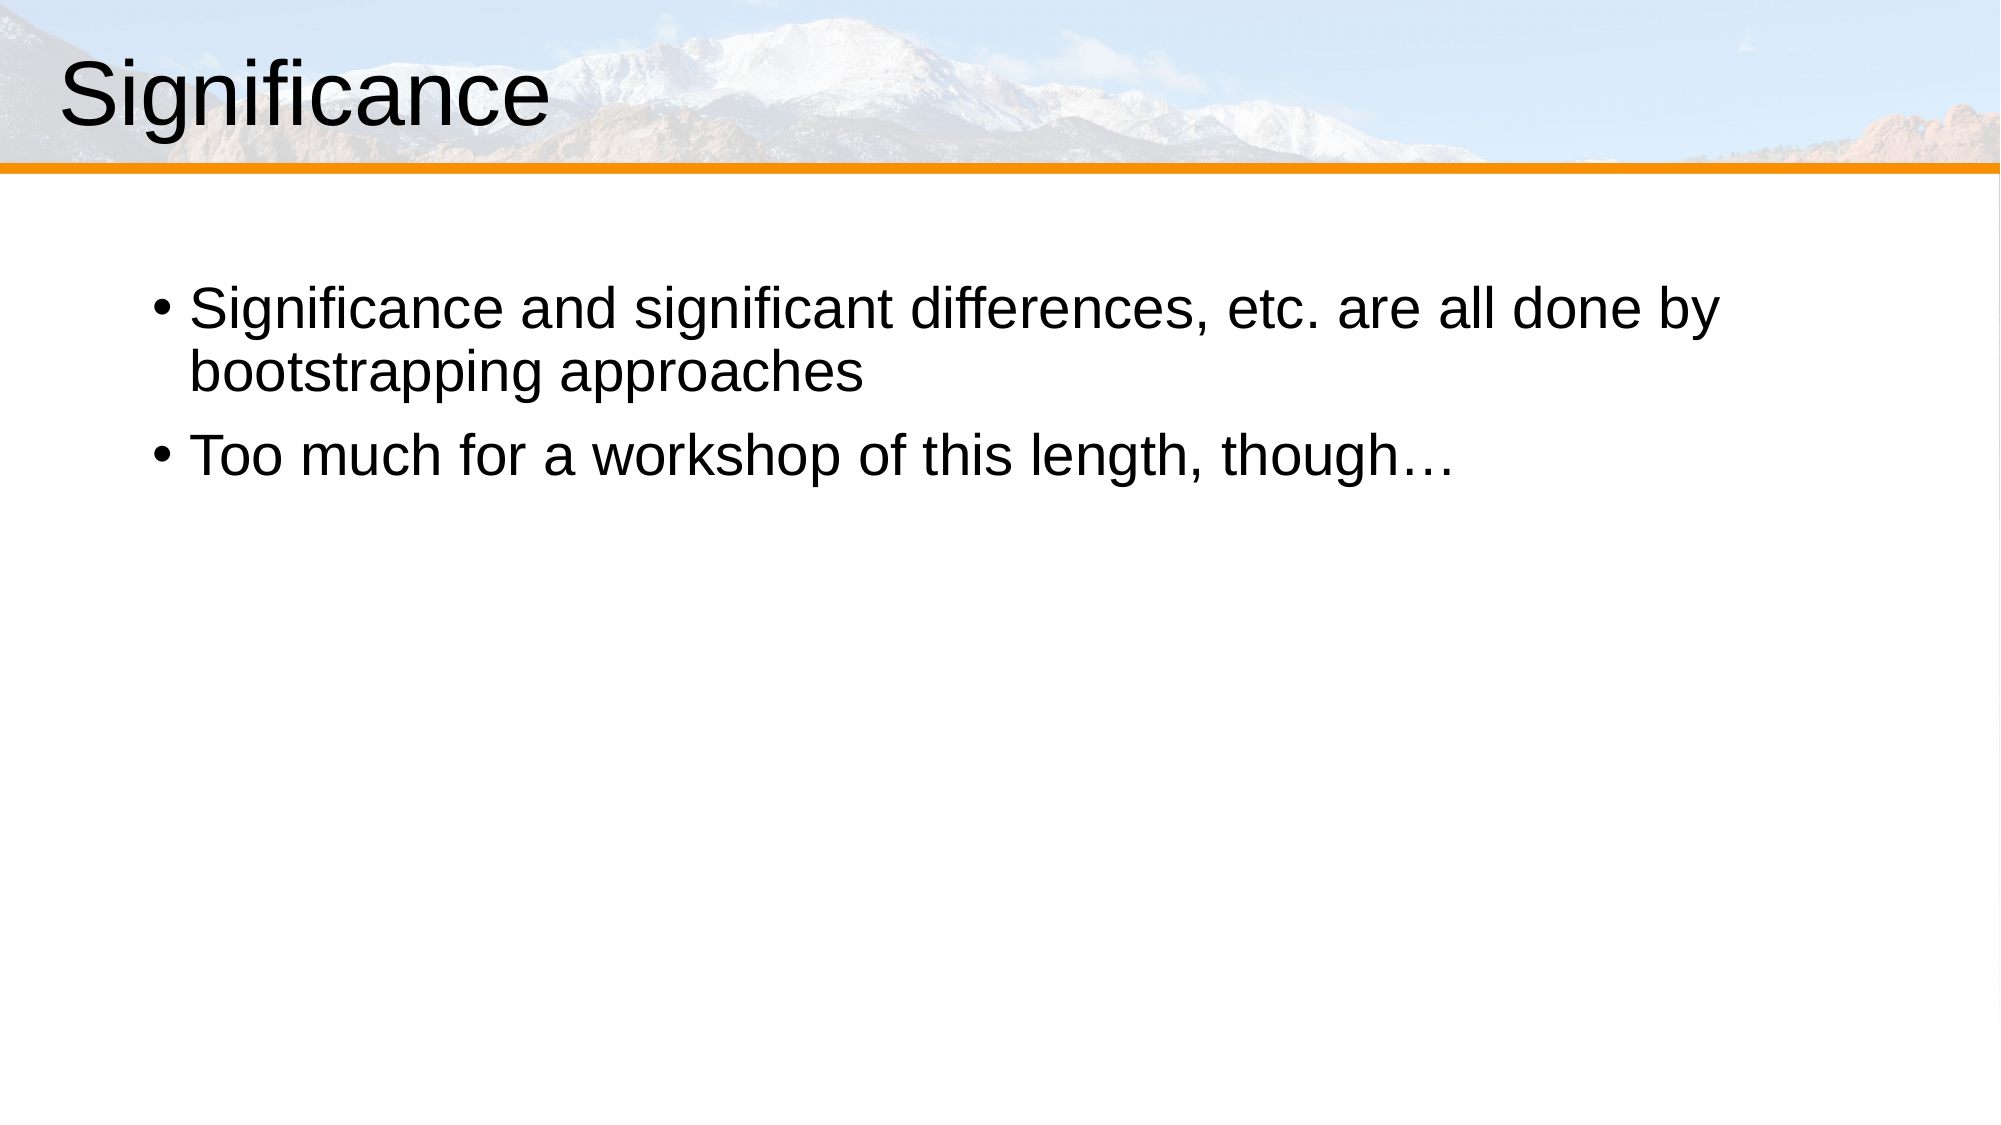

# Significance
Significance and significant differences, etc. are all done by bootstrapping approaches
Too much for a workshop of this length, though…